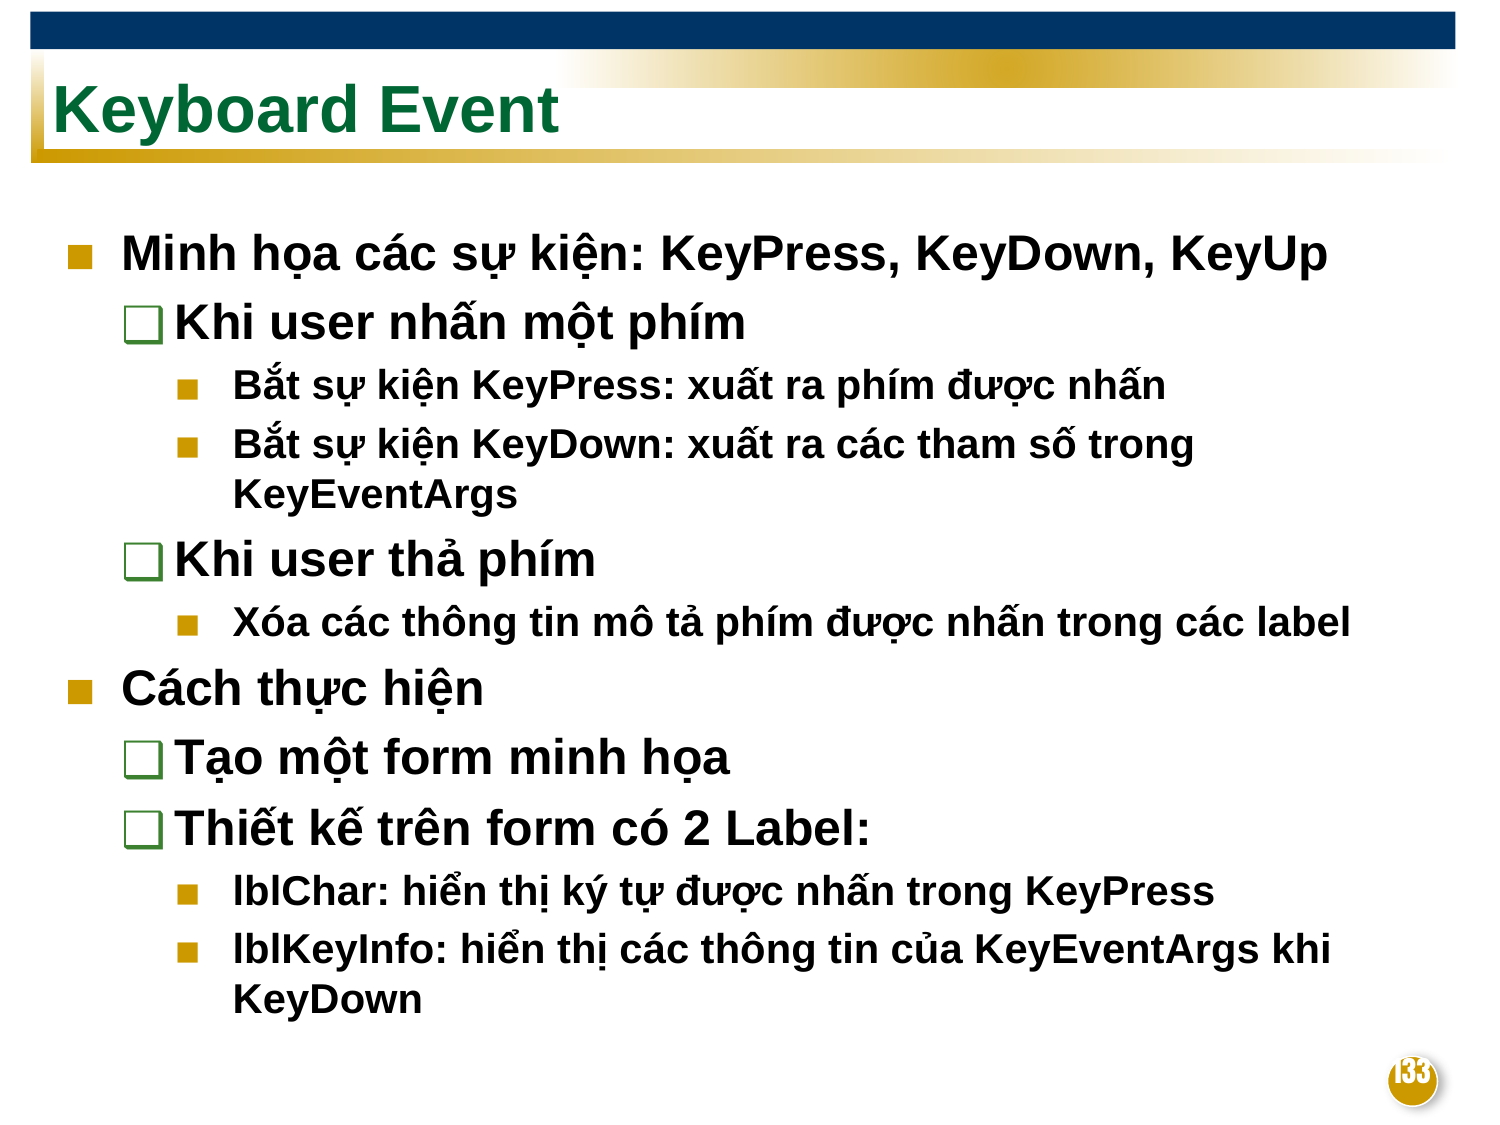

# Keyboard Event
Minh họa các sự kiện: KeyPress, KeyDown, KeyUp
Khi user nhấn một phím
Bắt sự kiện KeyPress: xuất ra phím được nhấn
Bắt sự kiện KeyDown: xuất ra các tham số trong KeyEventArgs
Khi user thả phím
Xóa các thông tin mô tả phím được nhấn trong các label
Cách thực hiện
Tạo một form minh họa
Thiết kế trên form có 2 Label:
lblChar: hiển thị ký tự được nhấn trong KeyPress
lblKeyInfo: hiển thị các thông tin của KeyEventArgs khi KeyDown

133